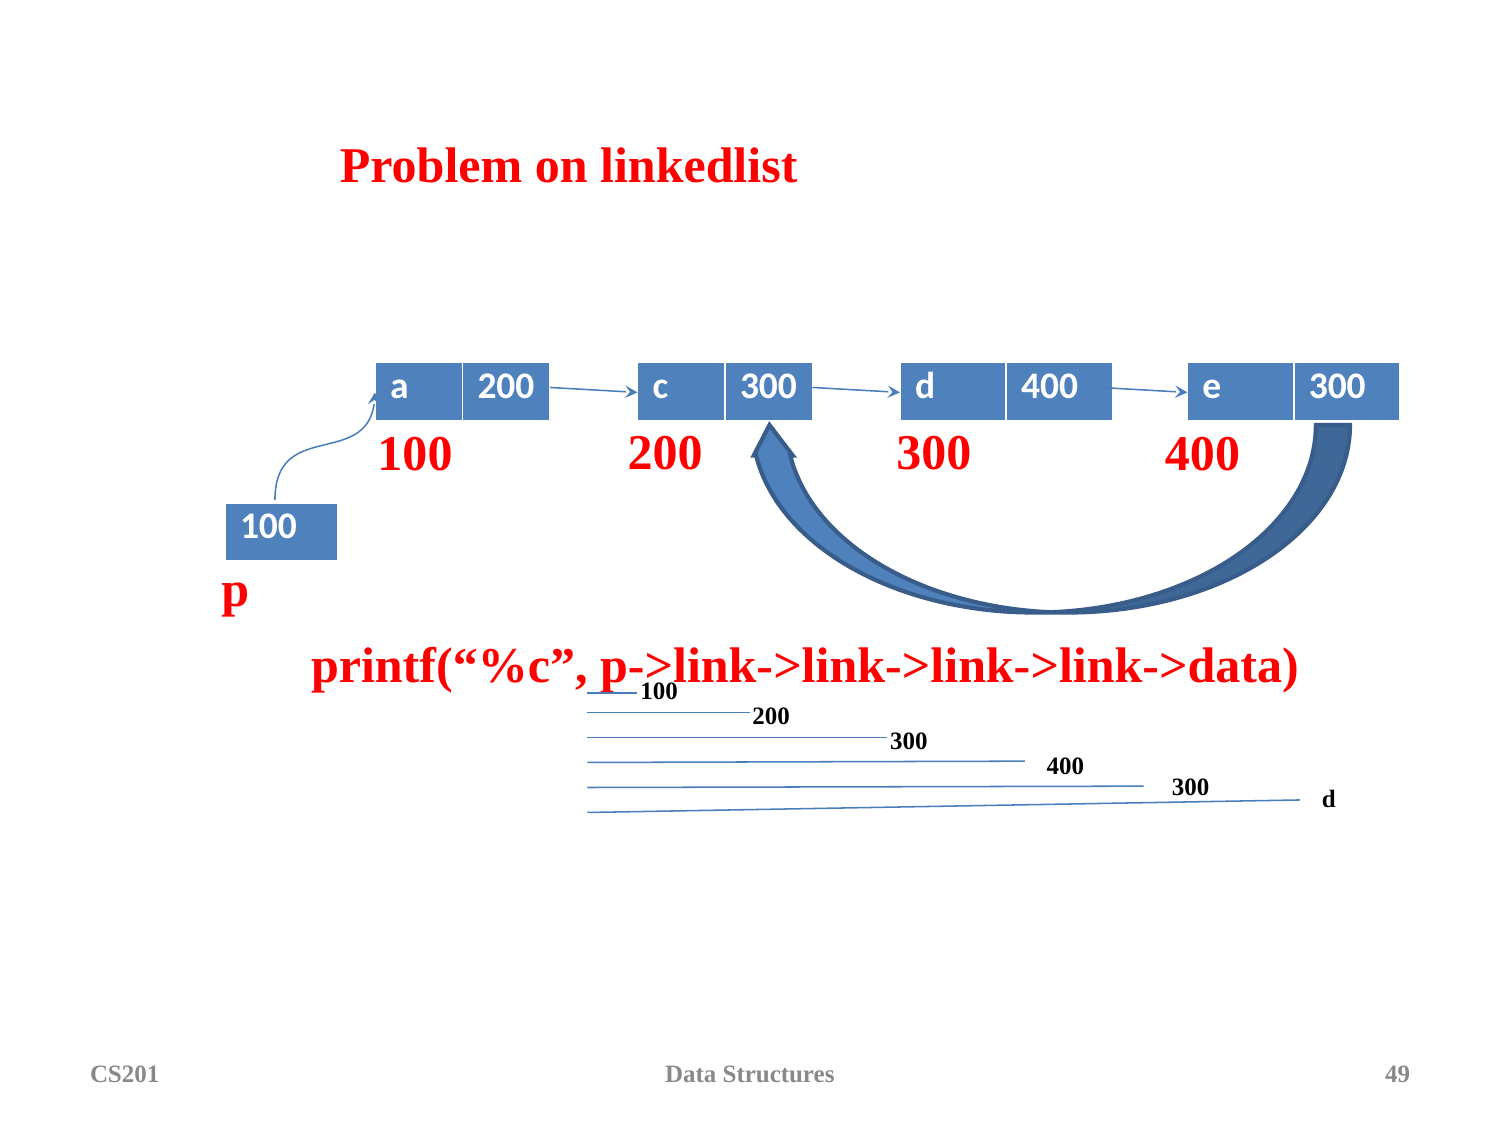

Problem on linkedlist
| a | 200 |
| --- | --- |
| c | 300 |
| --- | --- |
| d | 400 |
| --- | --- |
| e | 300 |
| --- | --- |
200
300
100
400

| 100 |
| --- |
p
printf(“%c”, p->link->link->link->link->data)

100
200
300
400
300
d
CS201
Data Structures
49